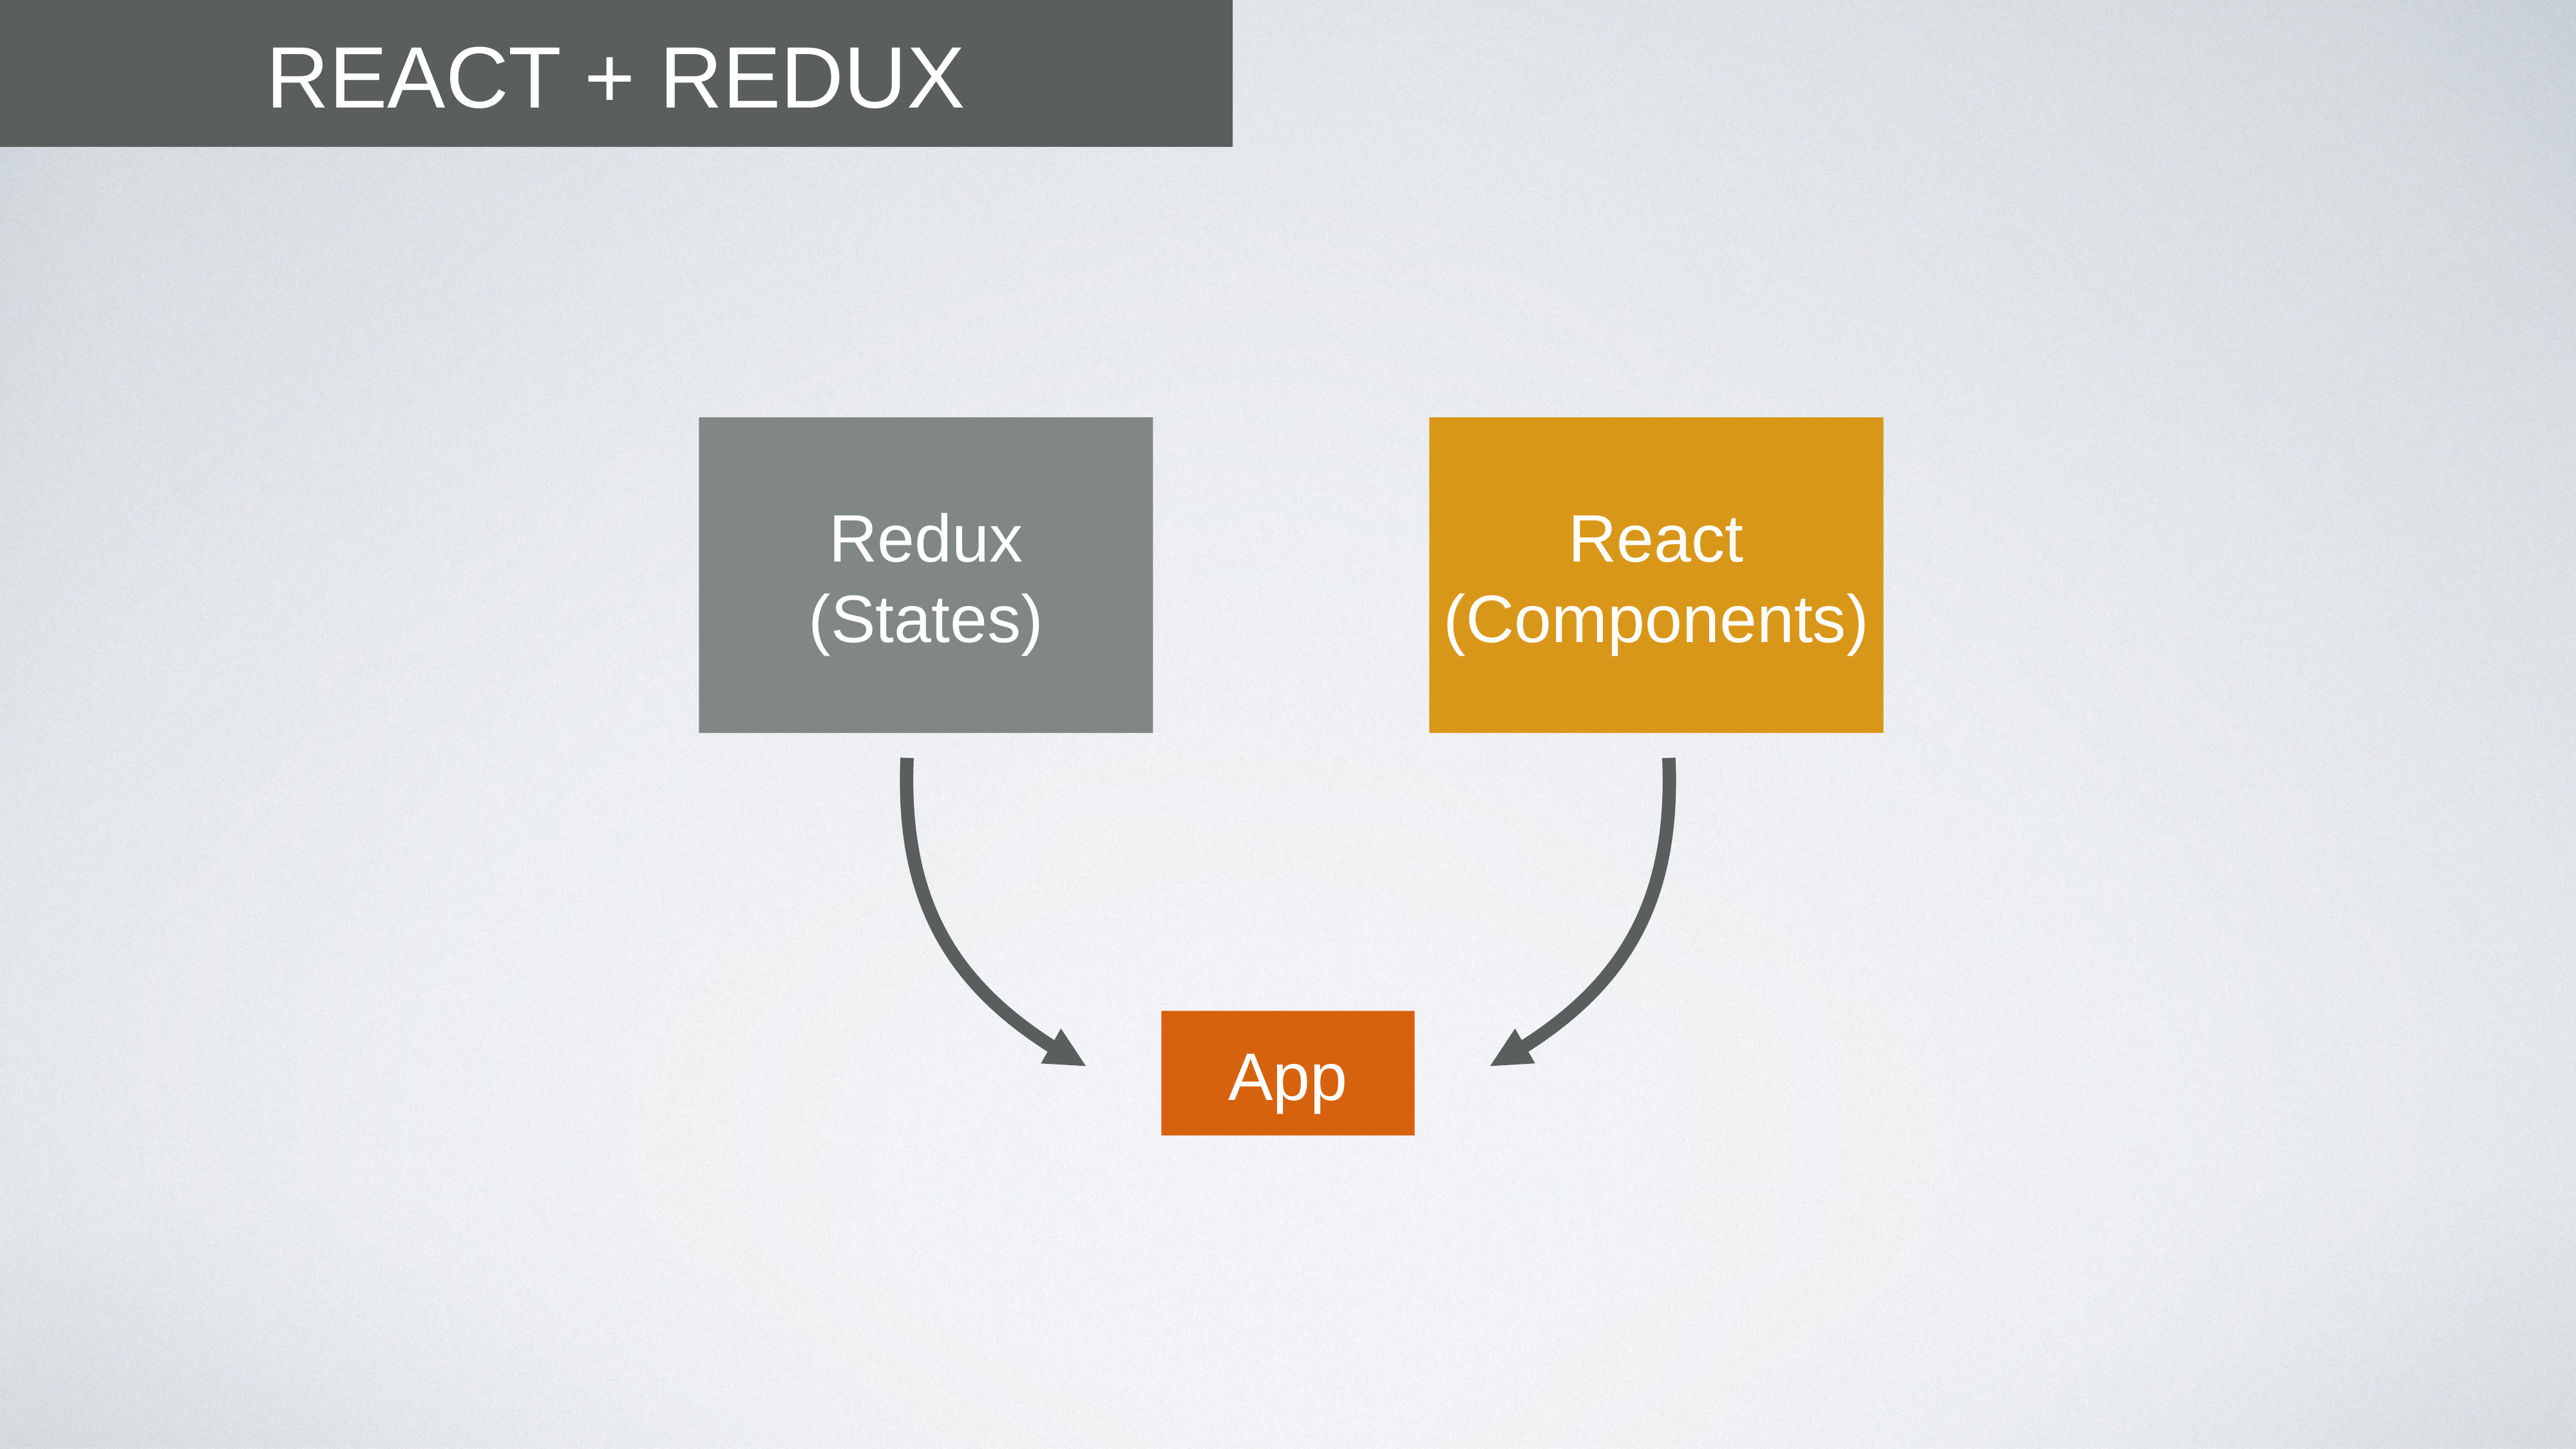

12
# React + Redux
Redux
(States)
React
(Components)

App